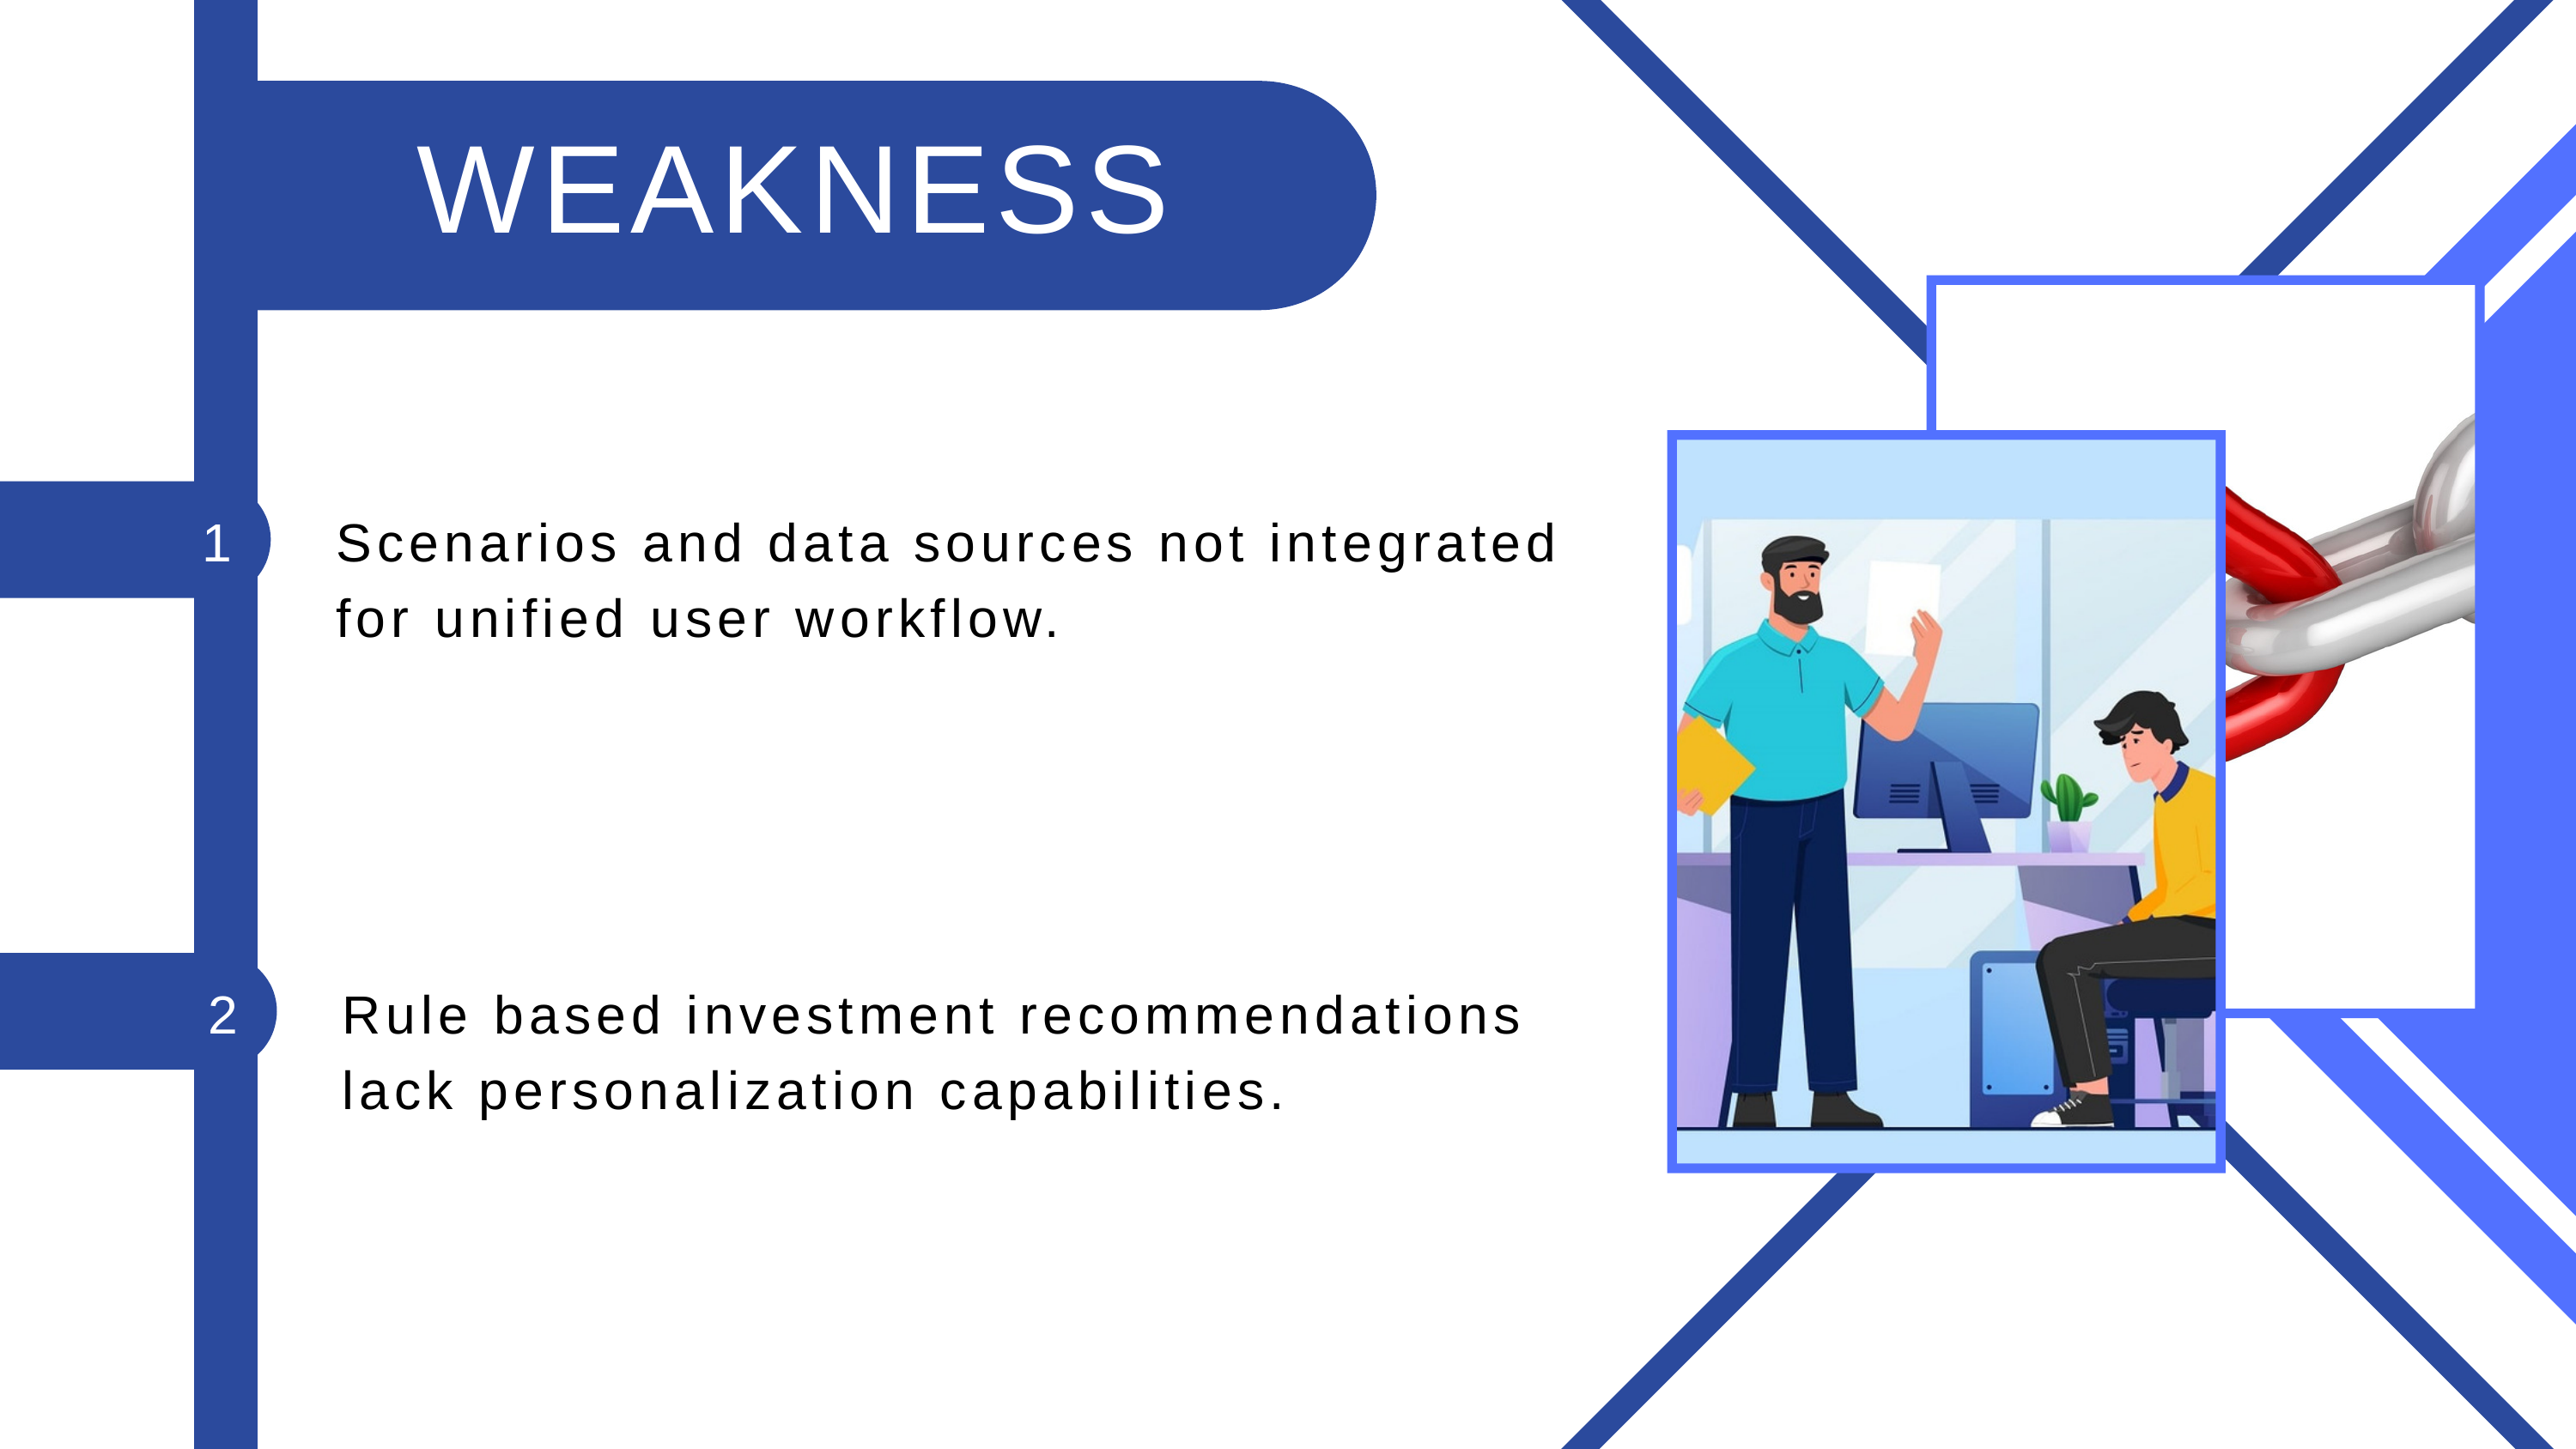

WEAKNESS

1
Scenarios and data sources not integrated for unified user workflow.

2
Rule based investment recommendations lack personalization capabilities.